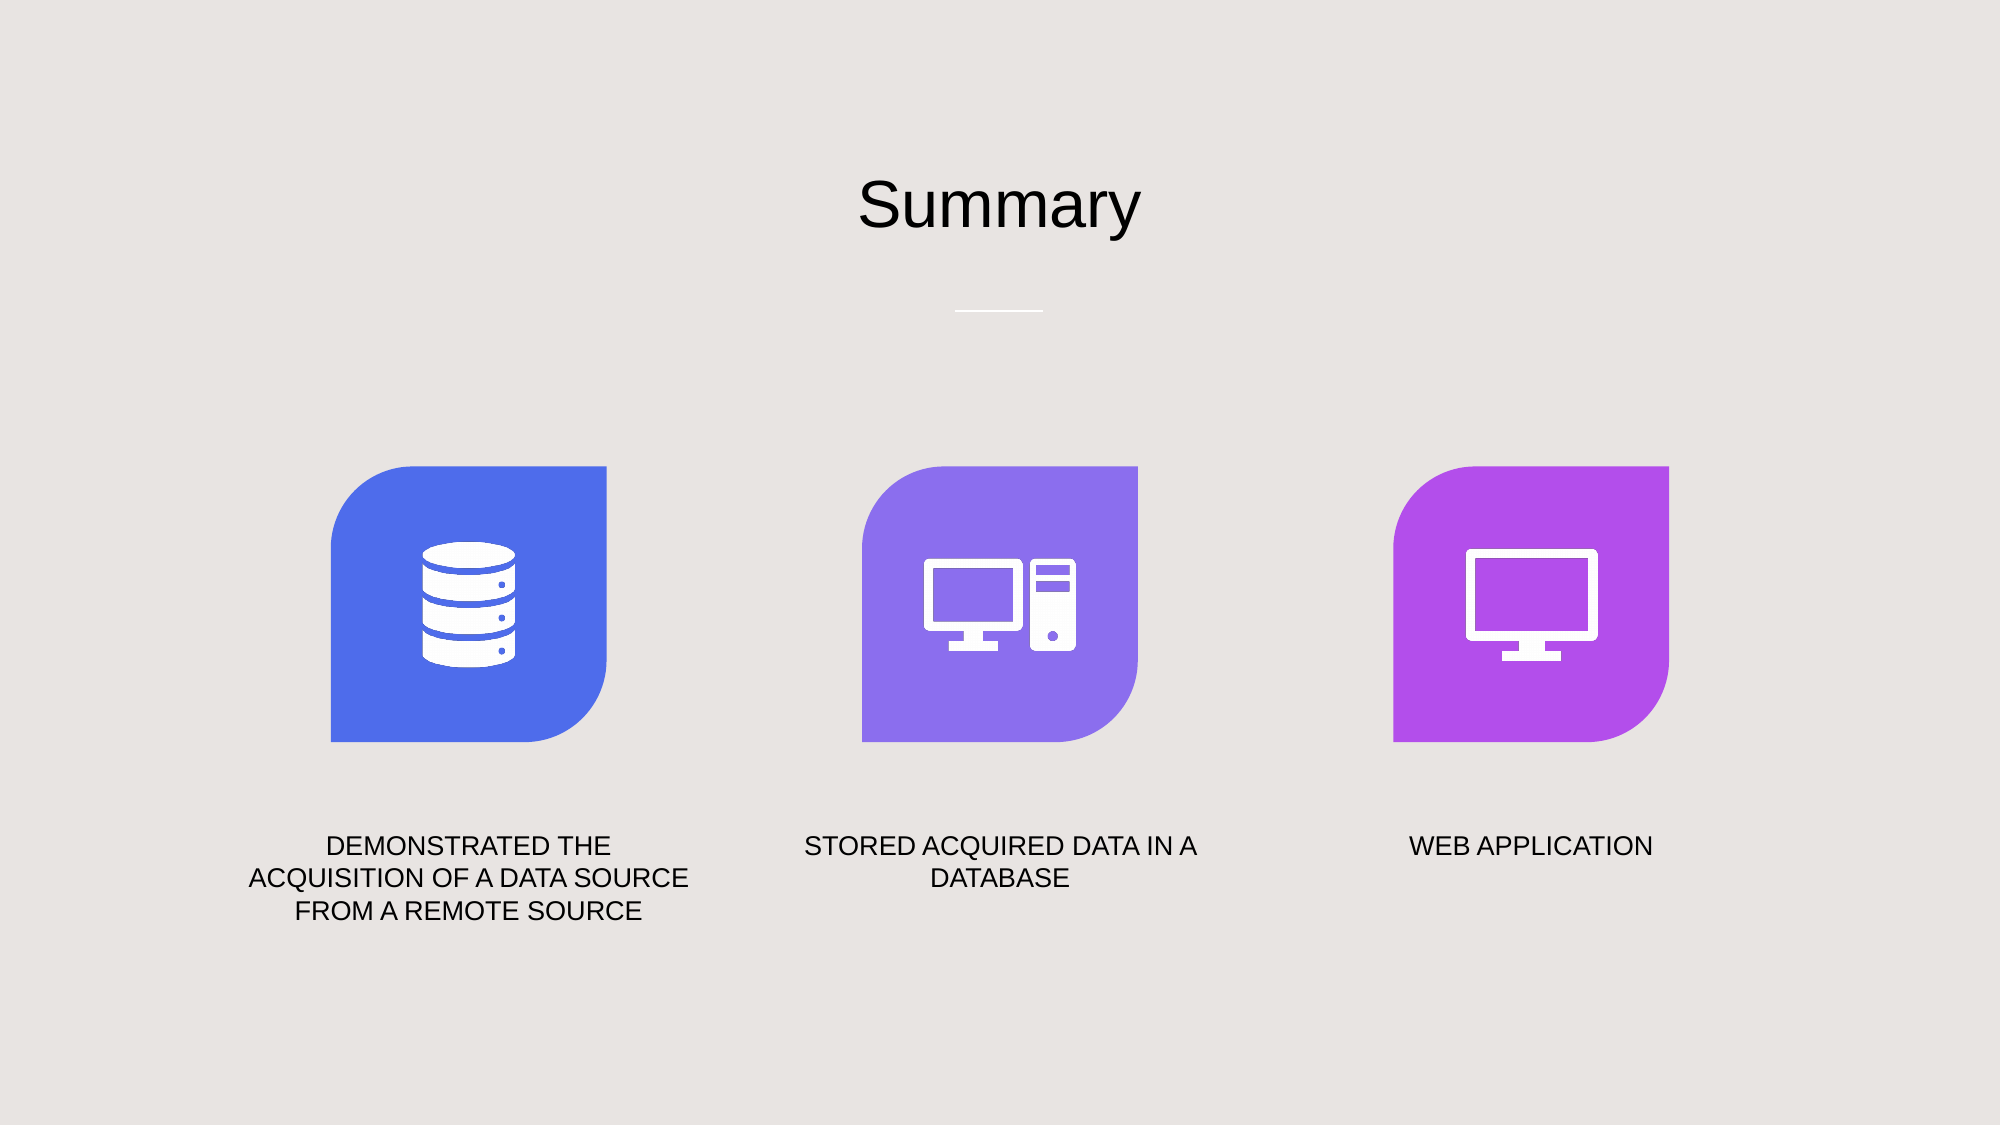

# Summary
Demonstrated the acquisition of a data source from a remote source
Stored acquired data in a database
Web application